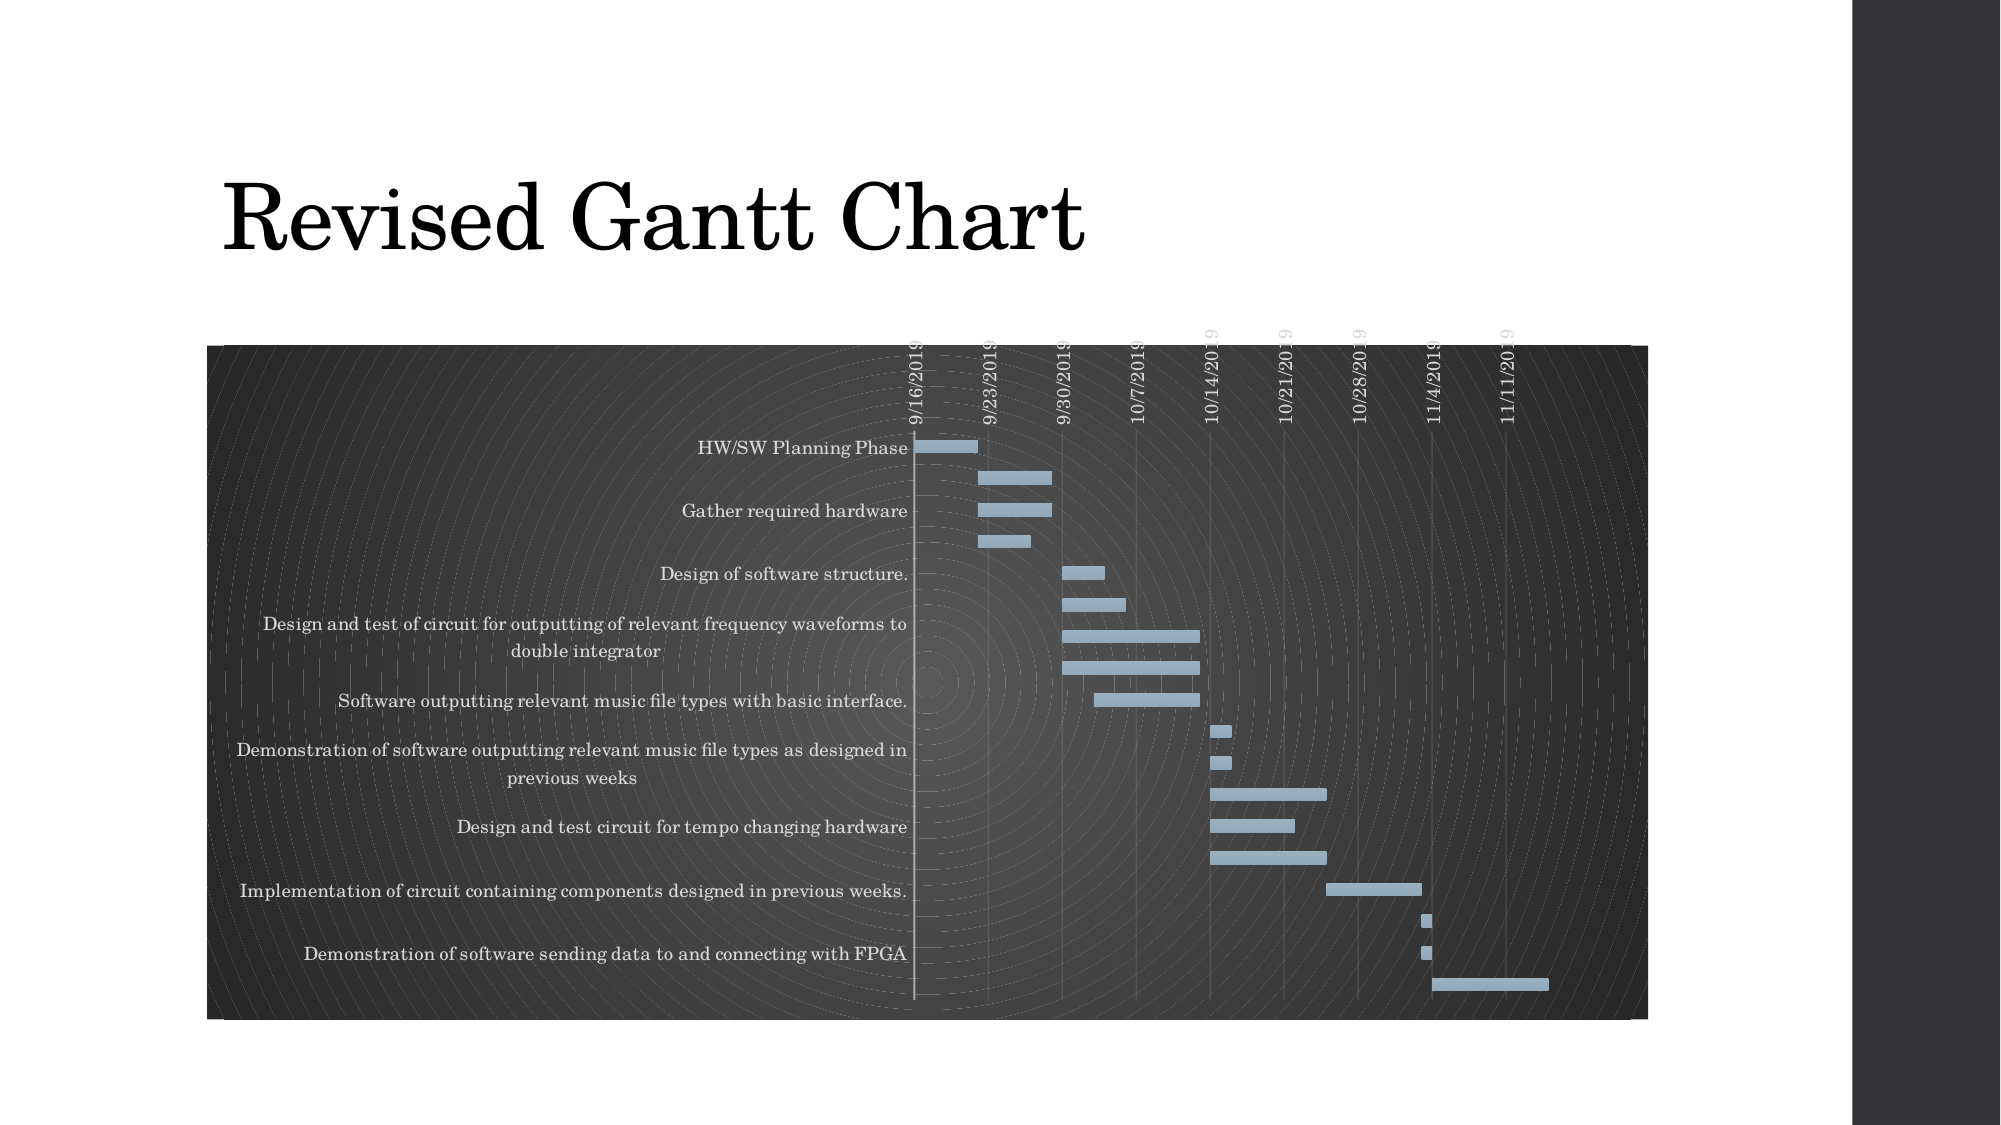

# Revised Gantt Chart

### Chart

| Category | Start Week |  |
|---|---|---|
| HW/SW Planning Phase | 43724.0 | 6.0 |
| Design and test of clock division circuit for quavers/semi-quavers | 43730.0 | 7.0 |
| Gather required hardware | 43730.0 | 7.0 |
| Gather requirements and begin writing User Stories for software. | 43730.0 | 5.0 |
| Design of software structure. | 43738.0 | 4.0 |
| UI design for PC interface of software | 43738.0 | 6.0 |
| Design and test of circuit for outputting of relevant frequency waveforms to double integrator | 43738.0 | 13.0 |
| Implementation of hardware circuit using components designed in previous weeks for basic 60bpm tempo | 43738.0 | 13.0 |
| Software outputting relevant music file types with basic interface. | 43741.0 | 10.0 |
| Demonstration of hardware circuit prototype in week 4 on FPGA | 43752.0 | 2.0 |
| Demonstration of software outputting relevant music file types as designed in previous weeks | 43752.0 | 2.0 |
| Software connecting to and sending data to FPGA | 43752.0 | 11.0 |
| Design and test circuit for tempo changing hardware | 43752.0 | 8.0 |
| Interfacing with IR LED + remote control to control tempo changes | 43752.0 | 11.0 |
| Implementation of circuit containing components designed in previous weeks. | 43763.0 | 9.0 |
| Demonstration of hardware circuit prototype in week 6-7 on FPGA | 43772.0 | 1.0 |
| Demonstration of software sending data to and connecting with FPGA | 43772.0 | 1.0 |
| Any additional features or delays … TBD | 43773.0 | 11.0 |